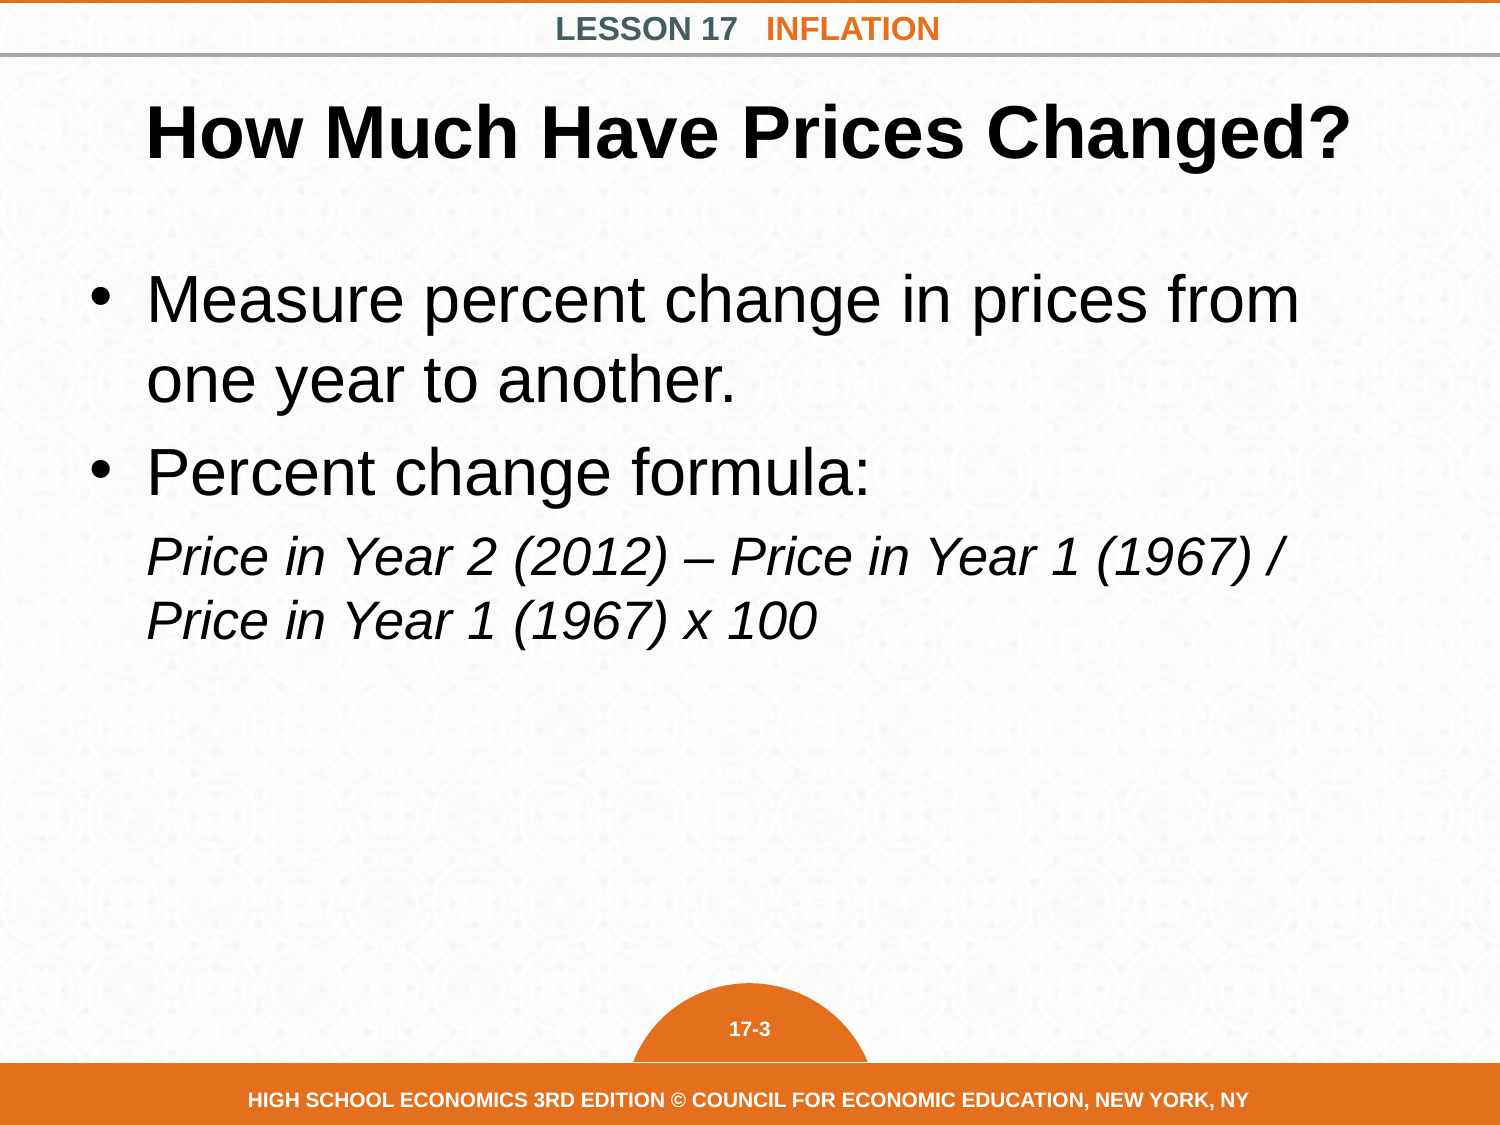

# How Much Have Prices Changed?
Measure percent change in prices from one year to another.
Percent change formula:
Price in Year 2 (2012) – Price in Year 1 (1967) /
Price in Year 1 (1967) x 100